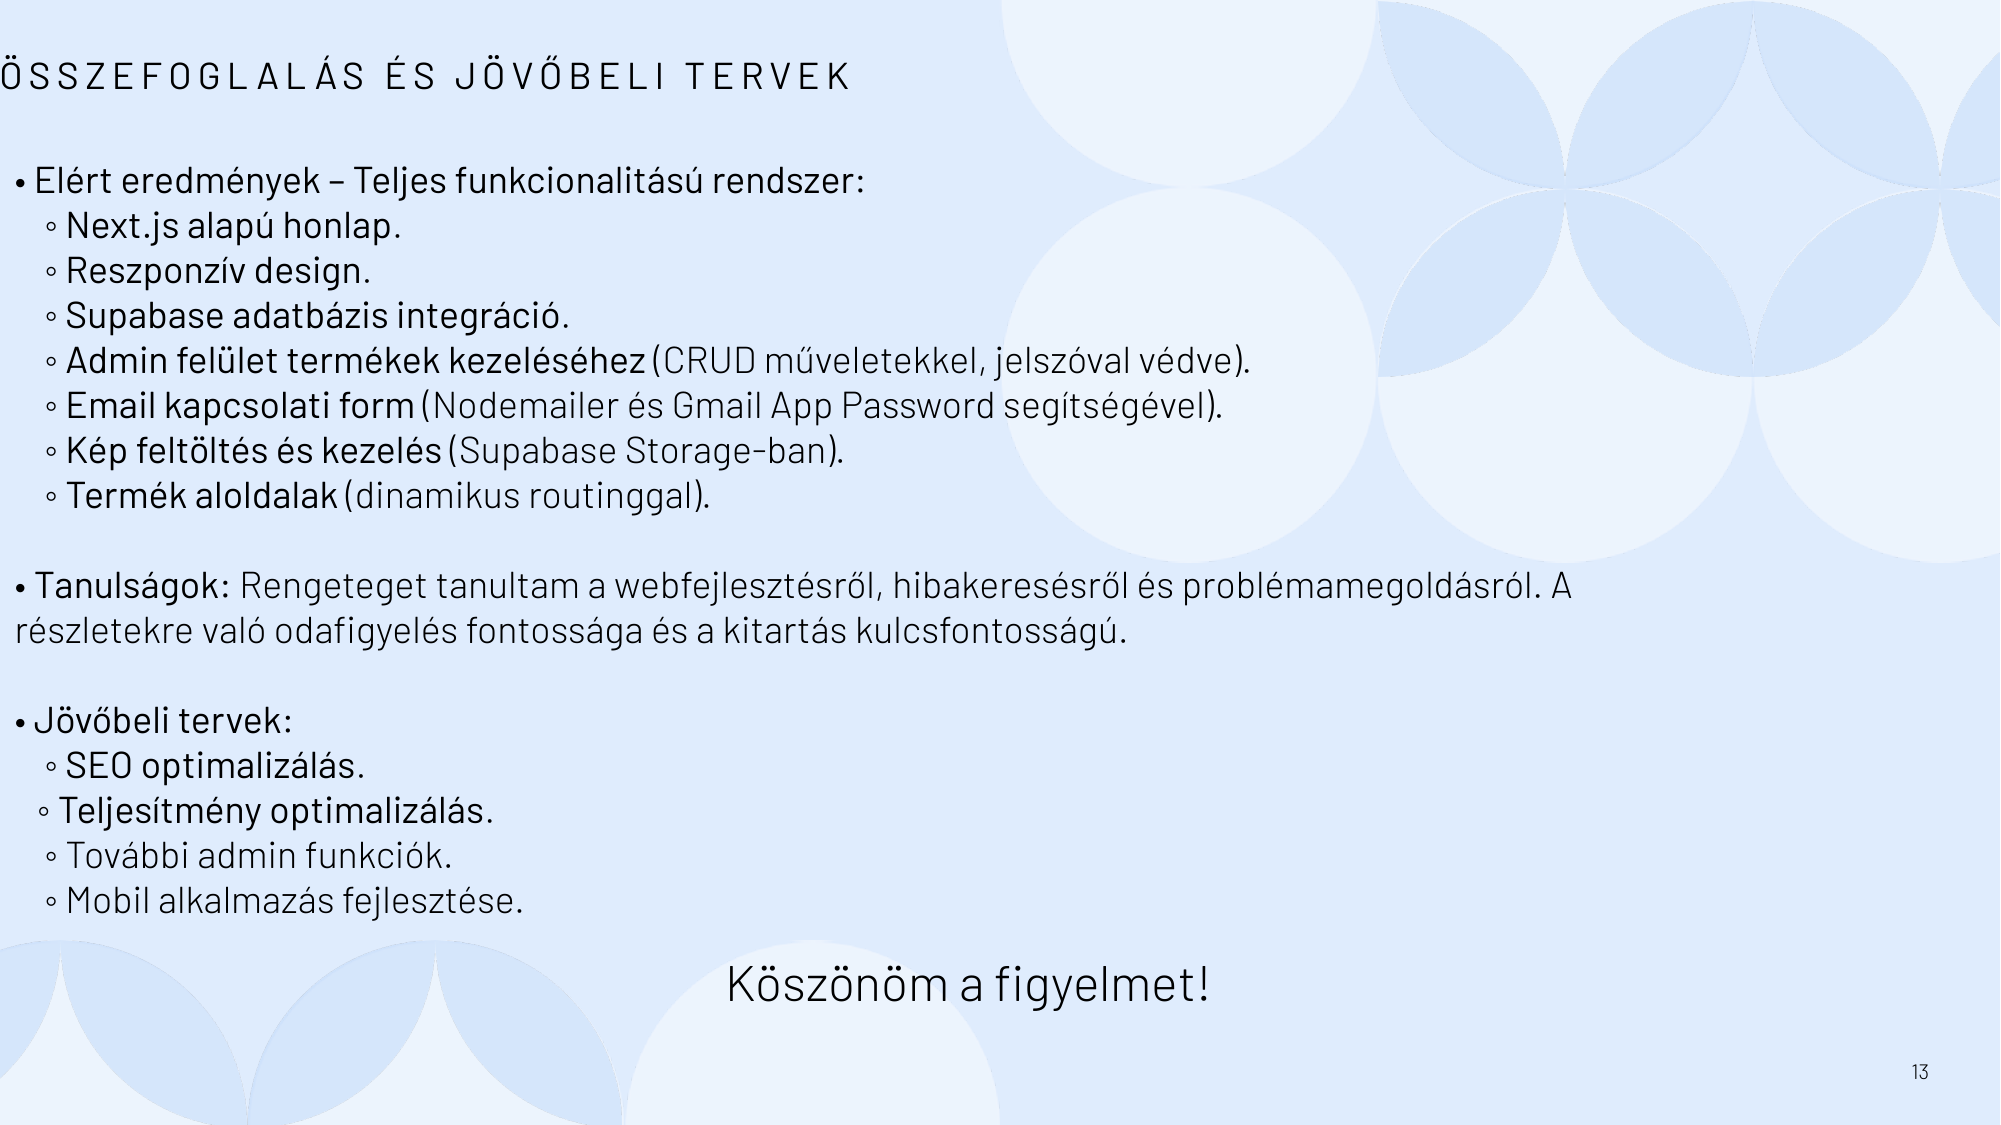

# Összefoglalás és Jövőbeli Tervek

• Elért eredmények – Teljes funkcionalitású rendszer:
    ◦ Next.js alapú honlap.
    ◦ Reszponzív design.
    ◦ Supabase adatbázis integráció.
    ◦ Admin felület termékek kezeléséhez (CRUD műveletekkel, jelszóval védve).
    ◦ Email kapcsolati form (Nodemailer és Gmail App Password segítségével).
    ◦ Kép feltöltés és kezelés (Supabase Storage-ban).
    ◦ Termék aloldalak (dinamikus routinggal).

• Tanulságok: Rengeteget tanultam a webfejlesztésről, hibakeresésről és problémamegoldásról. A részletekre való odafigyelés fontossága és a kitartás kulcsfontosságú.

• Jövőbeli tervek:
    ◦ SEO optimalizálás.
   ◦ Teljesítmény optimalizálás.
    ◦ További admin funkciók.
    ◦ Mobil alkalmazás fejlesztése.

Köszönöm a figyelmet!
13